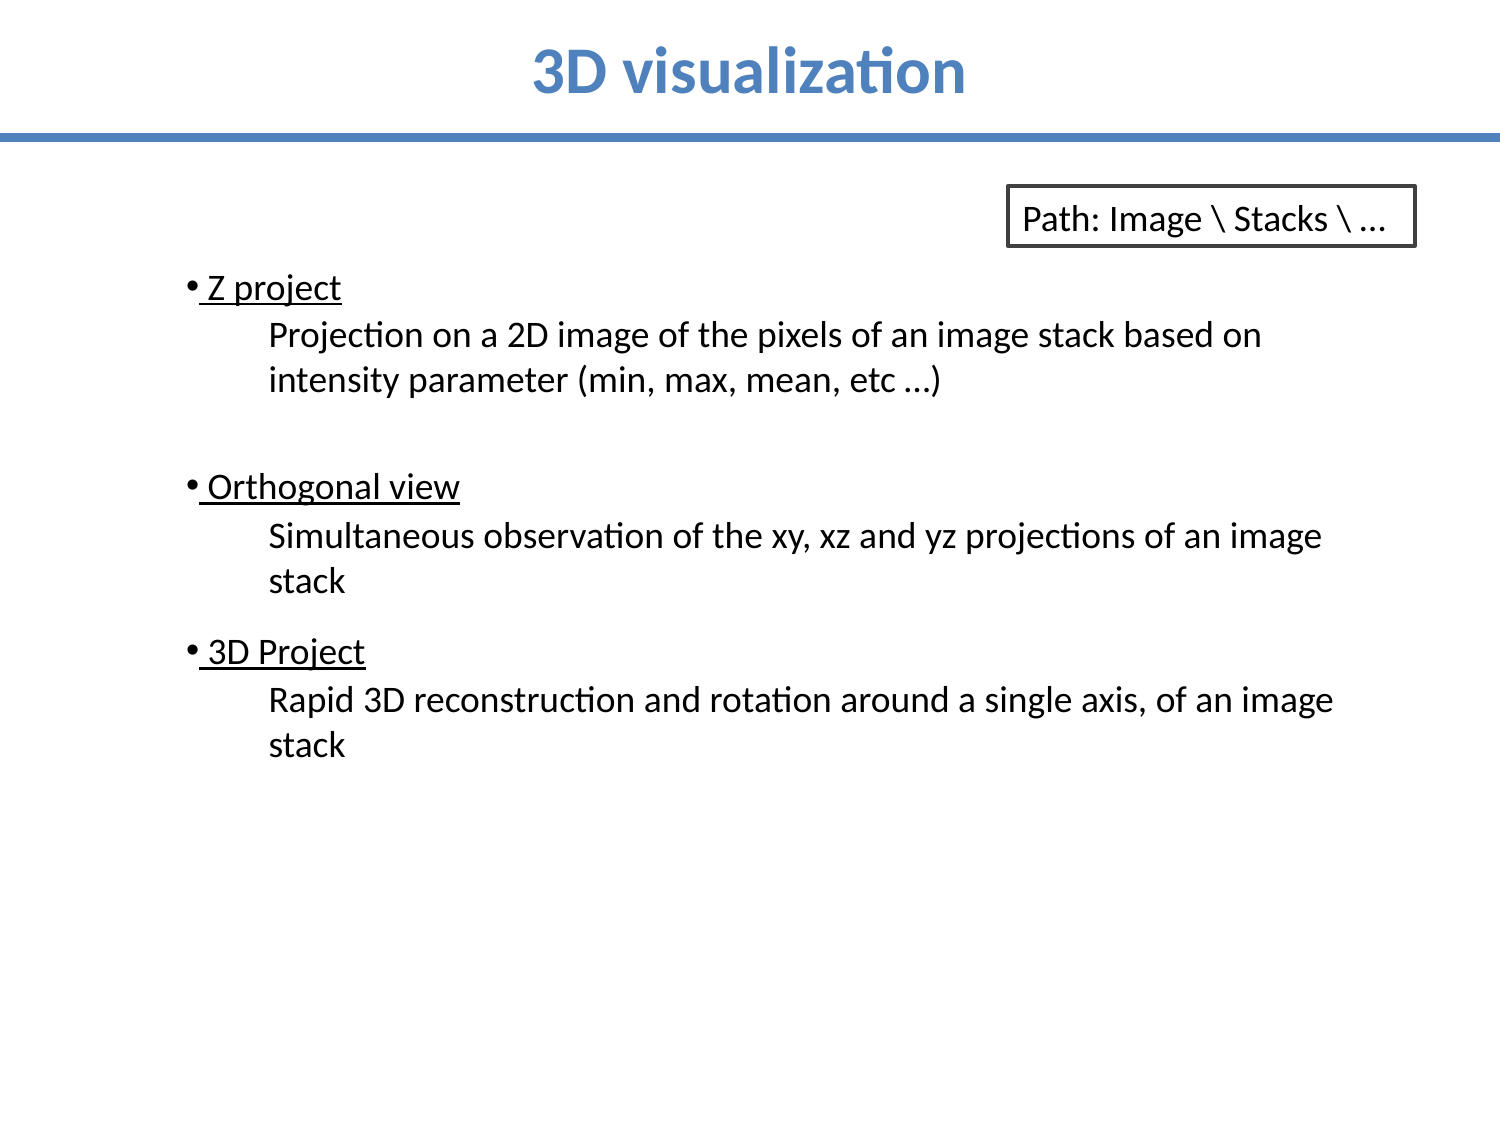

3D visualization

Path: Image \ Stacks \ …
 Z project
Projection on a 2D image of the pixels of an image stack based on intensity parameter (min, max, mean, etc …)
 Orthogonal view
Simultaneous observation of the xy, xz and yz projections of an image stack
 3D Project
Rapid 3D reconstruction and rotation around a single axis, of an image stack